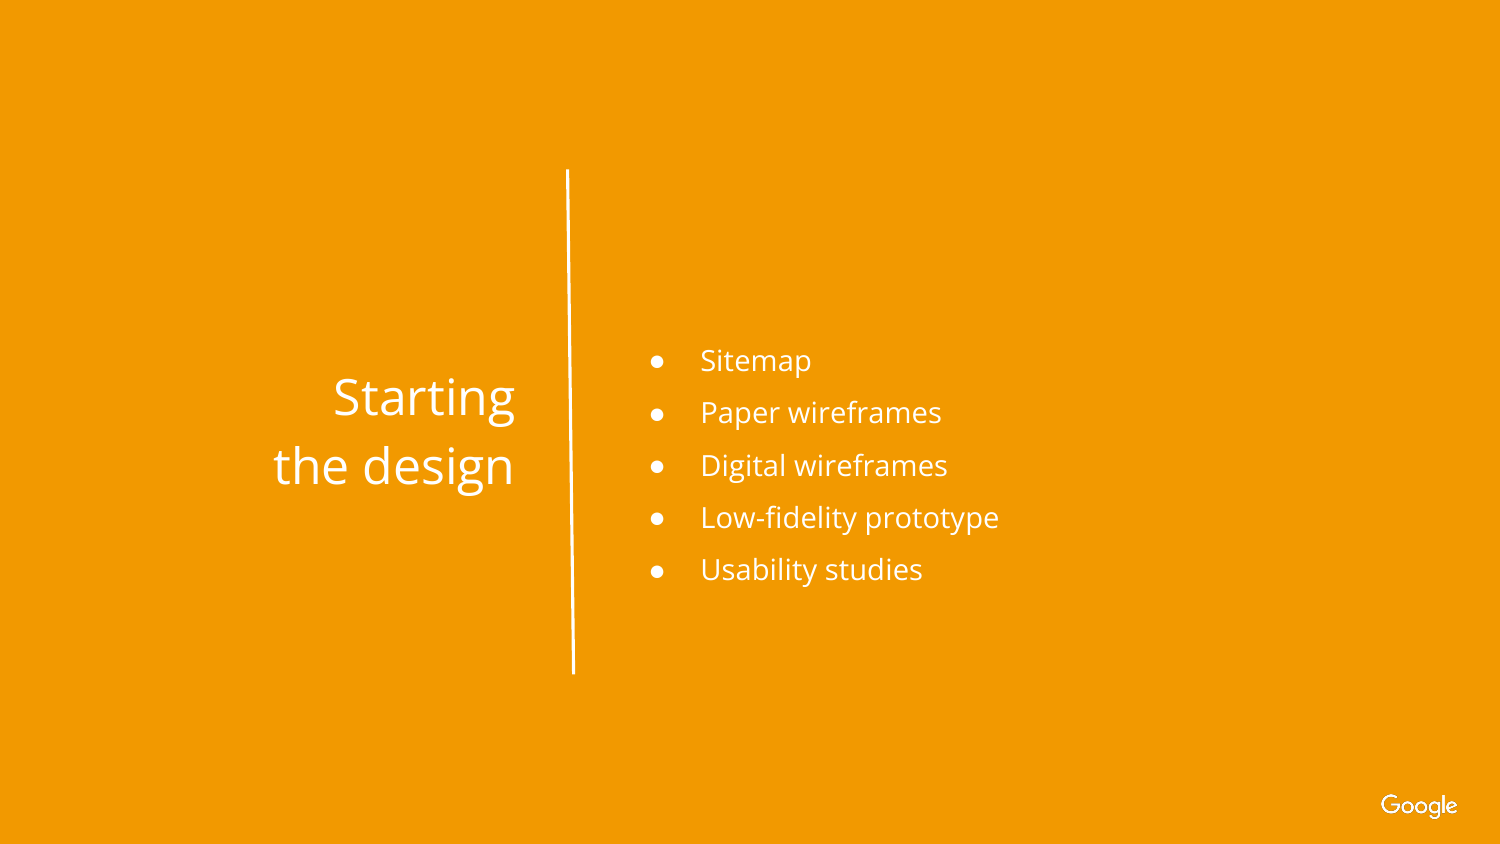

Sitemap
Paper wireframes
Digital wireframes
Low-fidelity prototype
Usability studies
Starting
the design